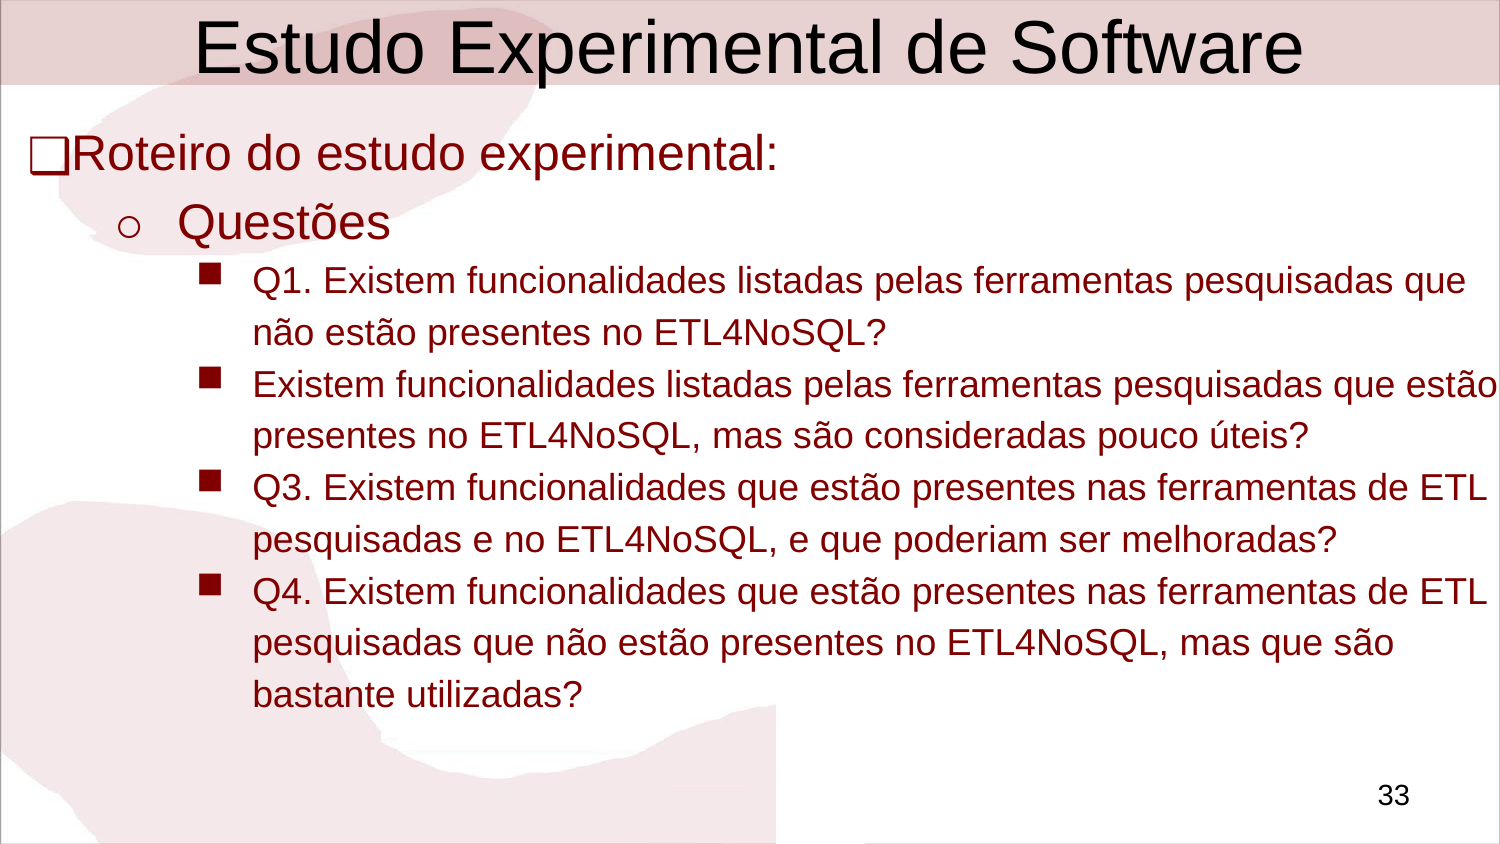

Estudo Experimental de Software
Roteiro do estudo experimental:
Questões
Q1. Existem funcionalidades listadas pelas ferramentas pesquisadas que não estão presentes no ETL4NoSQL?
Existem funcionalidades listadas pelas ferramentas pesquisadas que estão presentes no ETL4NoSQL, mas são consideradas pouco úteis?
Q3. Existem funcionalidades que estão presentes nas ferramentas de ETL pesquisadas e no ETL4NoSQL, e que poderiam ser melhoradas?
Q4. Existem funcionalidades que estão presentes nas ferramentas de ETL pesquisadas que não estão presentes no ETL4NoSQL, mas que são bastante utilizadas?

33